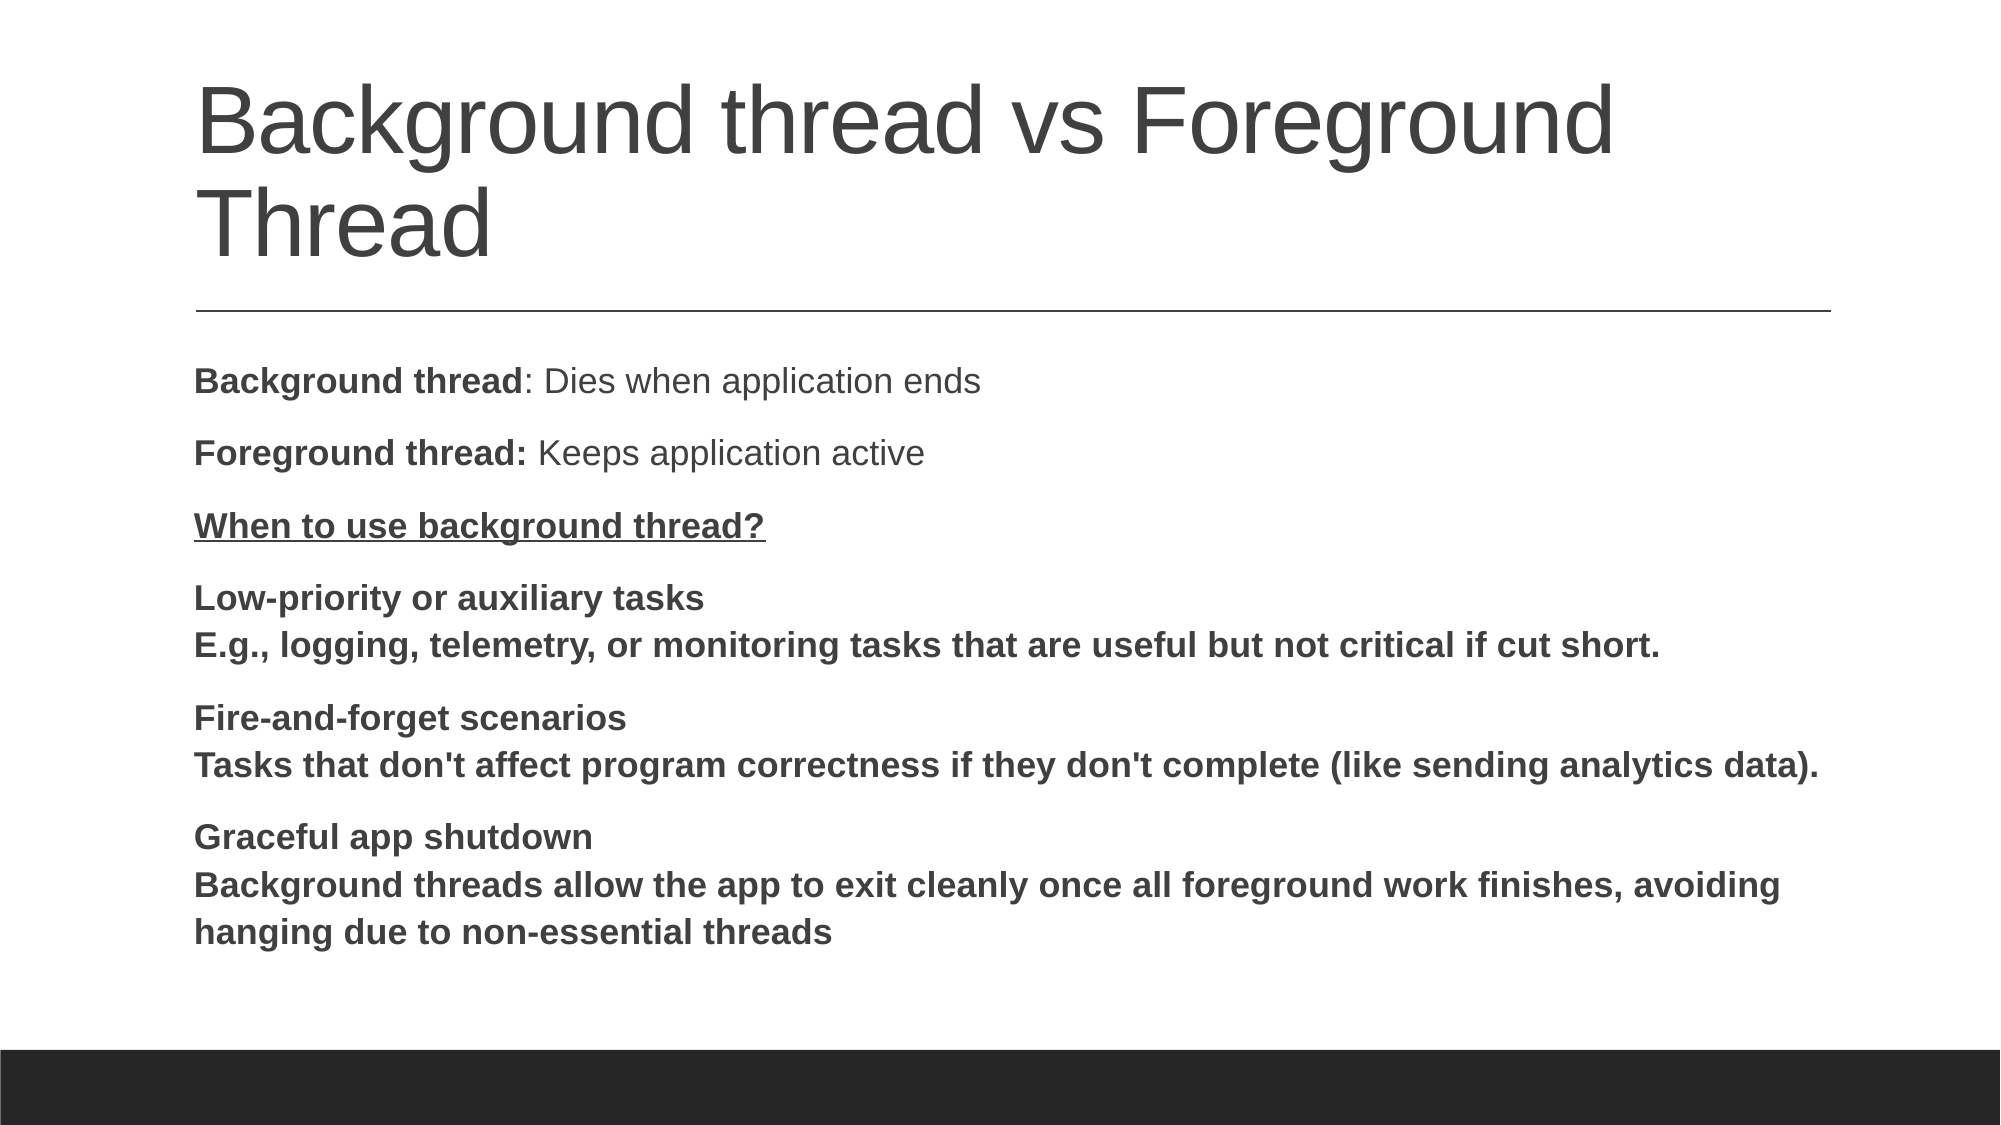

# Background thread vs Foreground Thread
Background thread: Dies when application ends
Foreground thread: Keeps application active
When to use background thread?
Low-priority or auxiliary tasks
E.g., logging, telemetry, or monitoring tasks that are useful but not critical if cut short.
Fire-and-forget scenarios
Tasks that don't affect program correctness if they don't complete (like sending analytics data).
Graceful app shutdown
Background threads allow the app to exit cleanly once all foreground work finishes, avoiding hanging due to non-essential threads